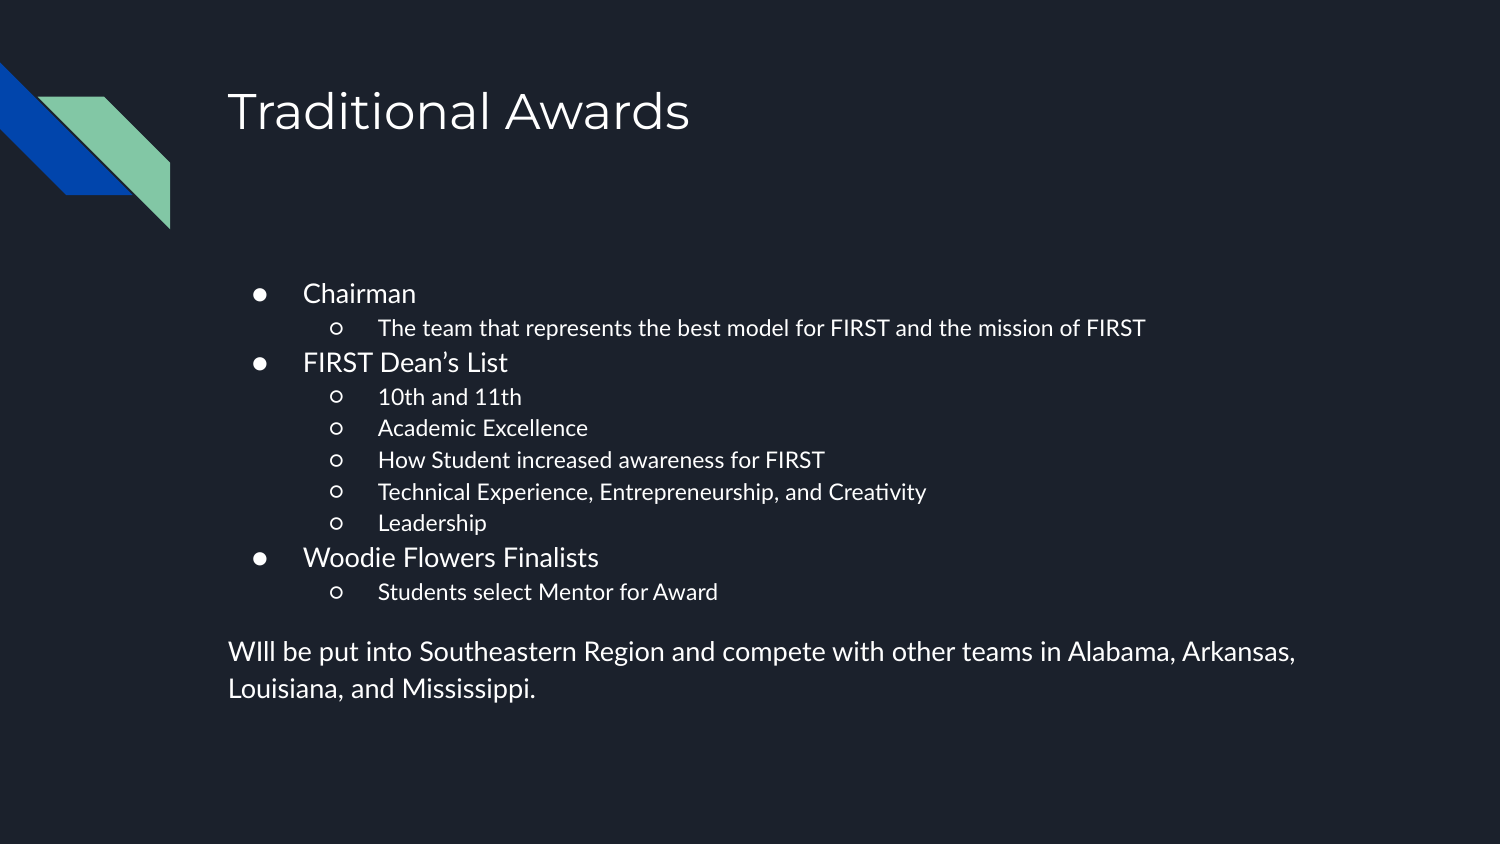

# Traditional Awards
Chairman
The team that represents the best model for FIRST and the mission of FIRST
FIRST Dean’s List
10th and 11th
Academic Excellence
How Student increased awareness for FIRST
Technical Experience, Entrepreneurship, and Creativity
Leadership
Woodie Flowers Finalists
Students select Mentor for Award
WIll be put into Southeastern Region and compete with other teams in Alabama, Arkansas, Louisiana, and Mississippi.